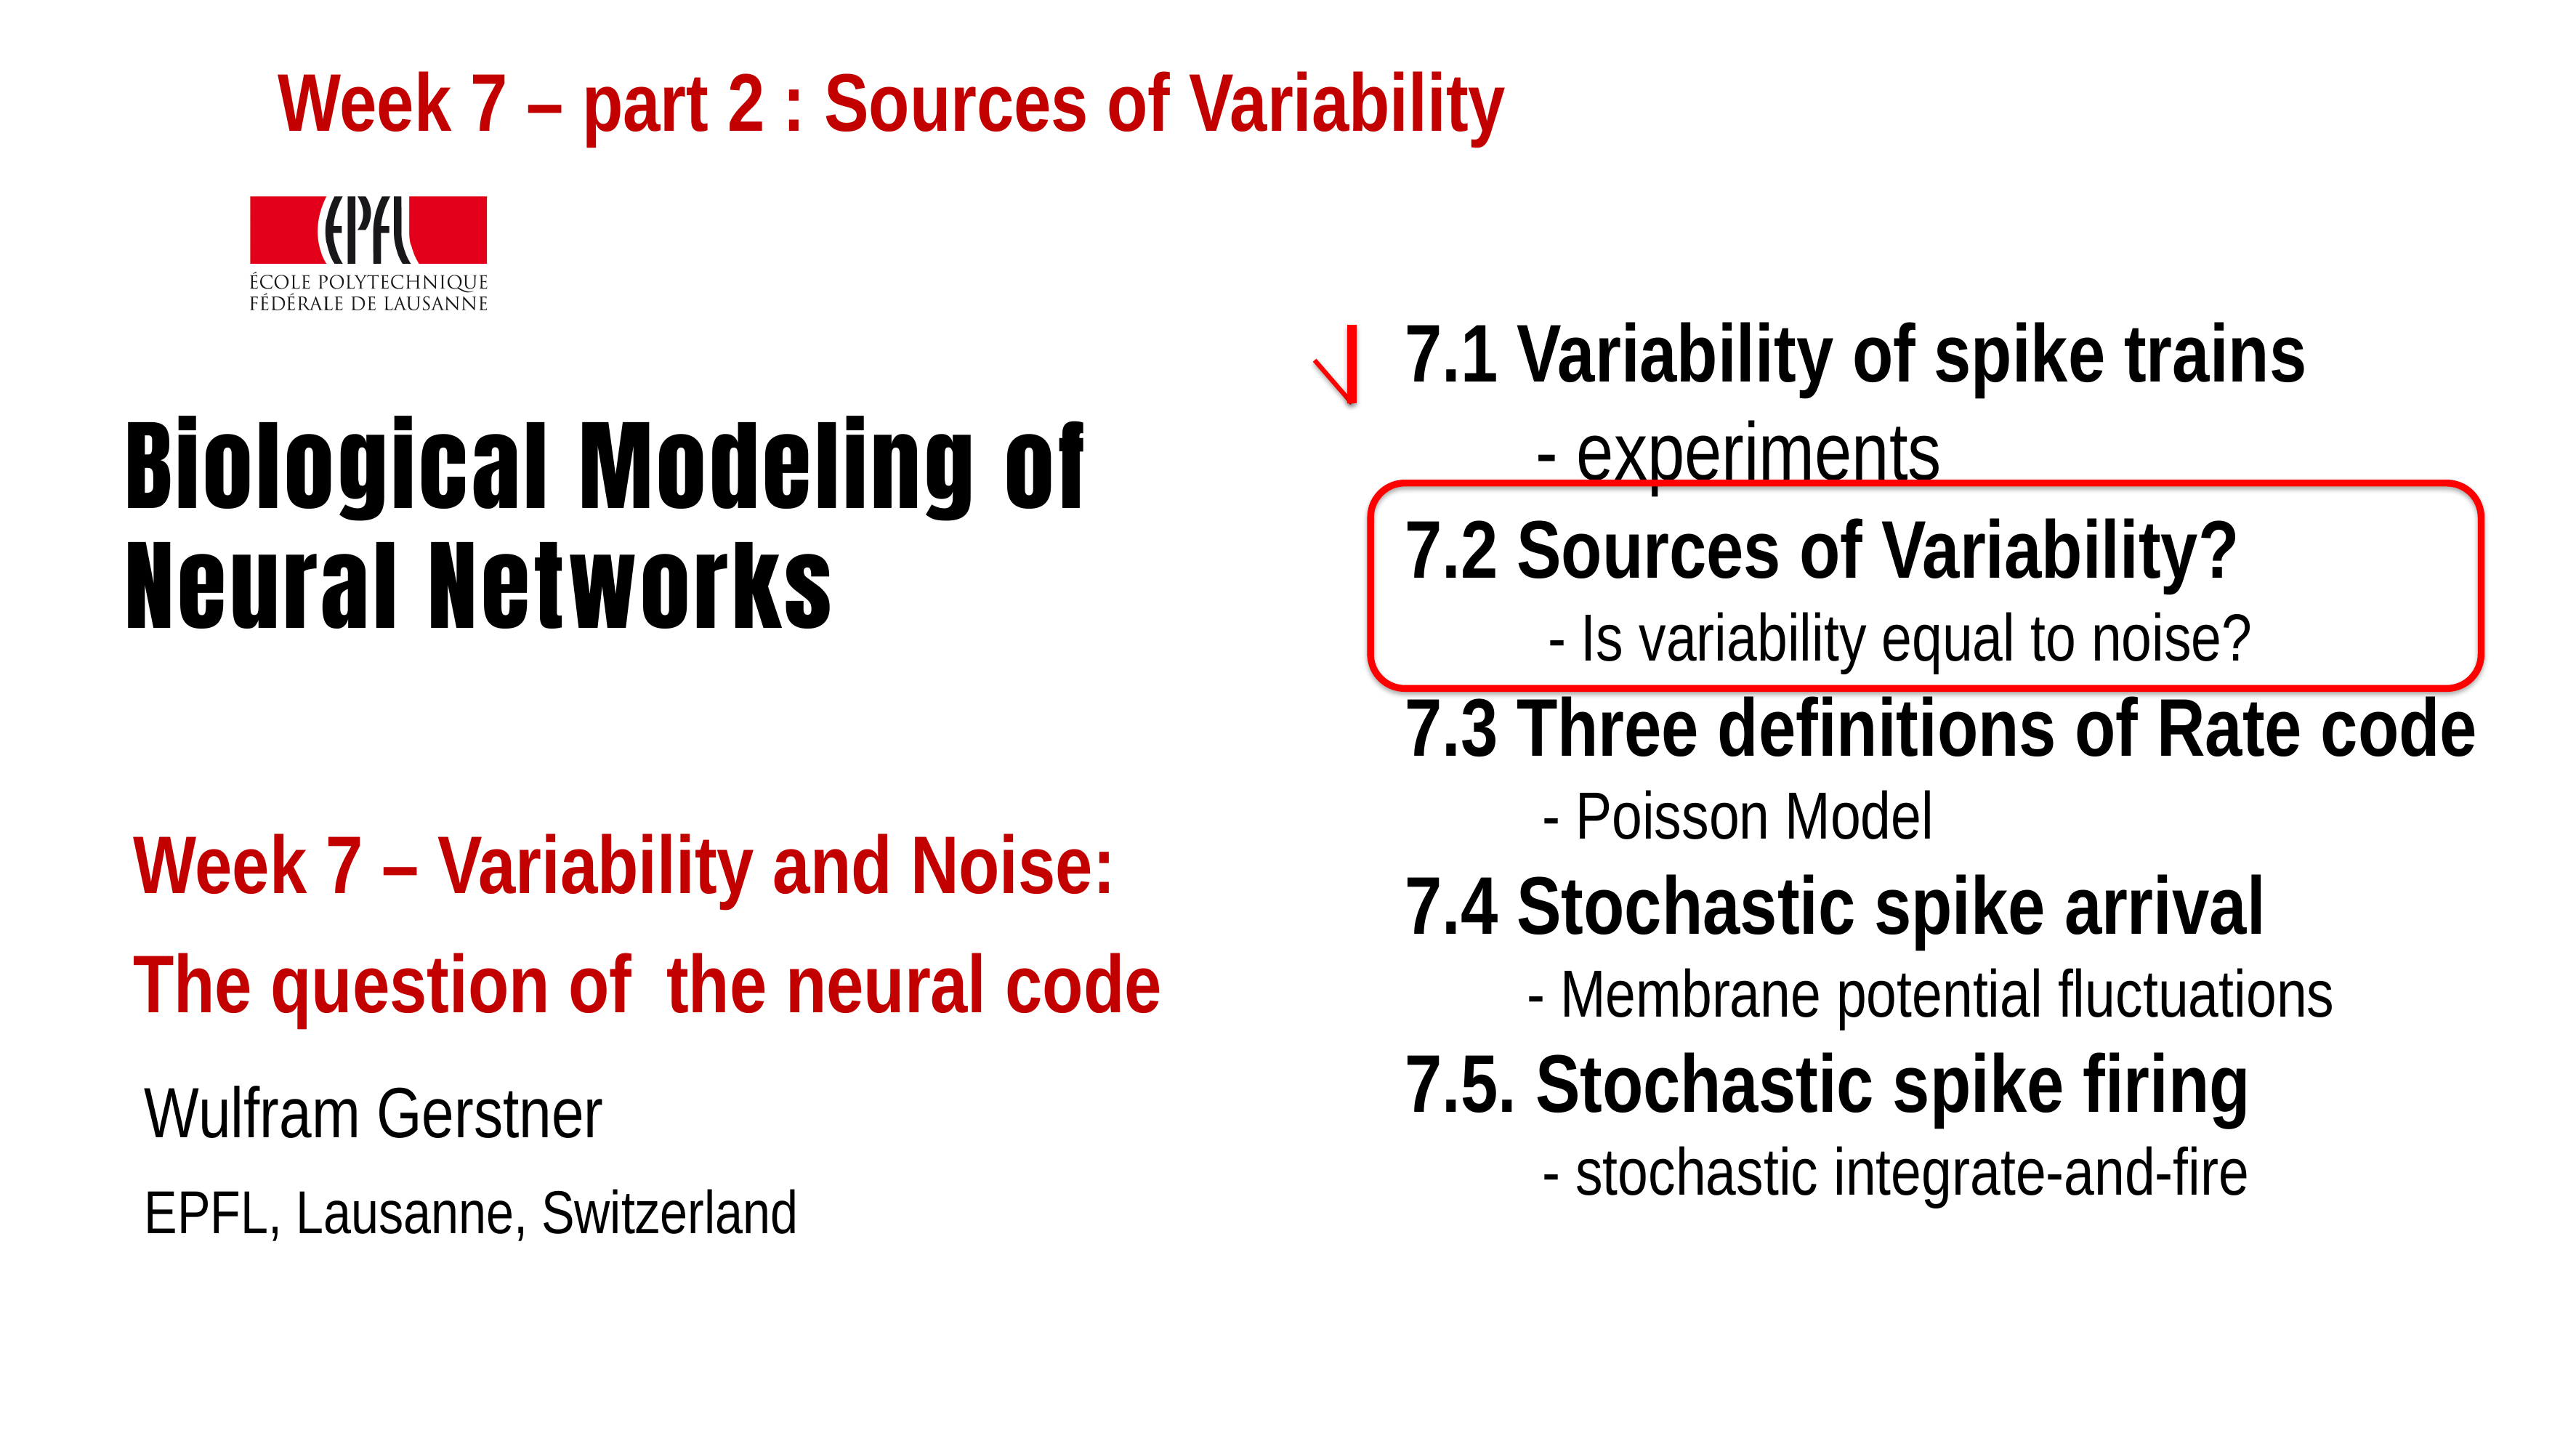

Week 7 – part 2 : Sources of Variability
7.1 Variability of spike trains
       - experiments
7.2 Sources of Variability?
      - Is variability equal to noise?
7.3 Three definitions of Rate code
         - Poisson Model
7.4 Stochastic spike arrival
        - Membrane potential fluctuations
7.5. Stochastic spike firing
         - stochastic integrate-and-fire
Biological Modeling of Neural Networks

Week 7 – Variability and Noise:
The question of  the neural code
Wulfram Gerstner
EPFL, Lausanne, Switzerland